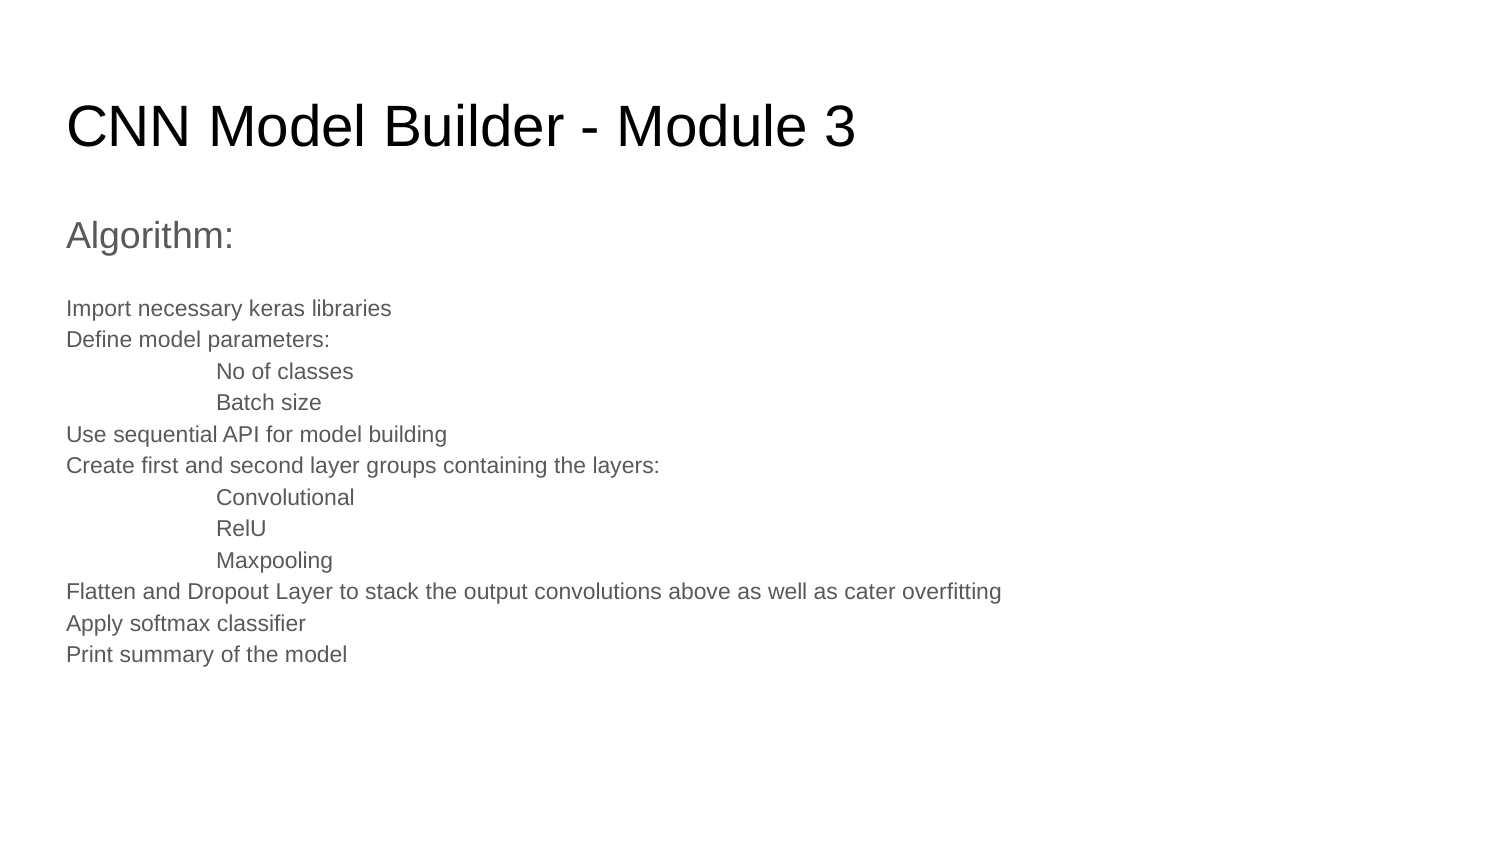

# CNN Model Builder - Module 3

Algorithm:
Import necessary keras libraries
Define model parameters:
	No of classes
	Batch size
Use sequential API for model building
Create first and second layer groups containing the layers:
	Convolutional
	RelU
	Maxpooling
Flatten and Dropout Layer to stack the output convolutions above as well as cater overfitting
Apply softmax classifier
Print summary of the model